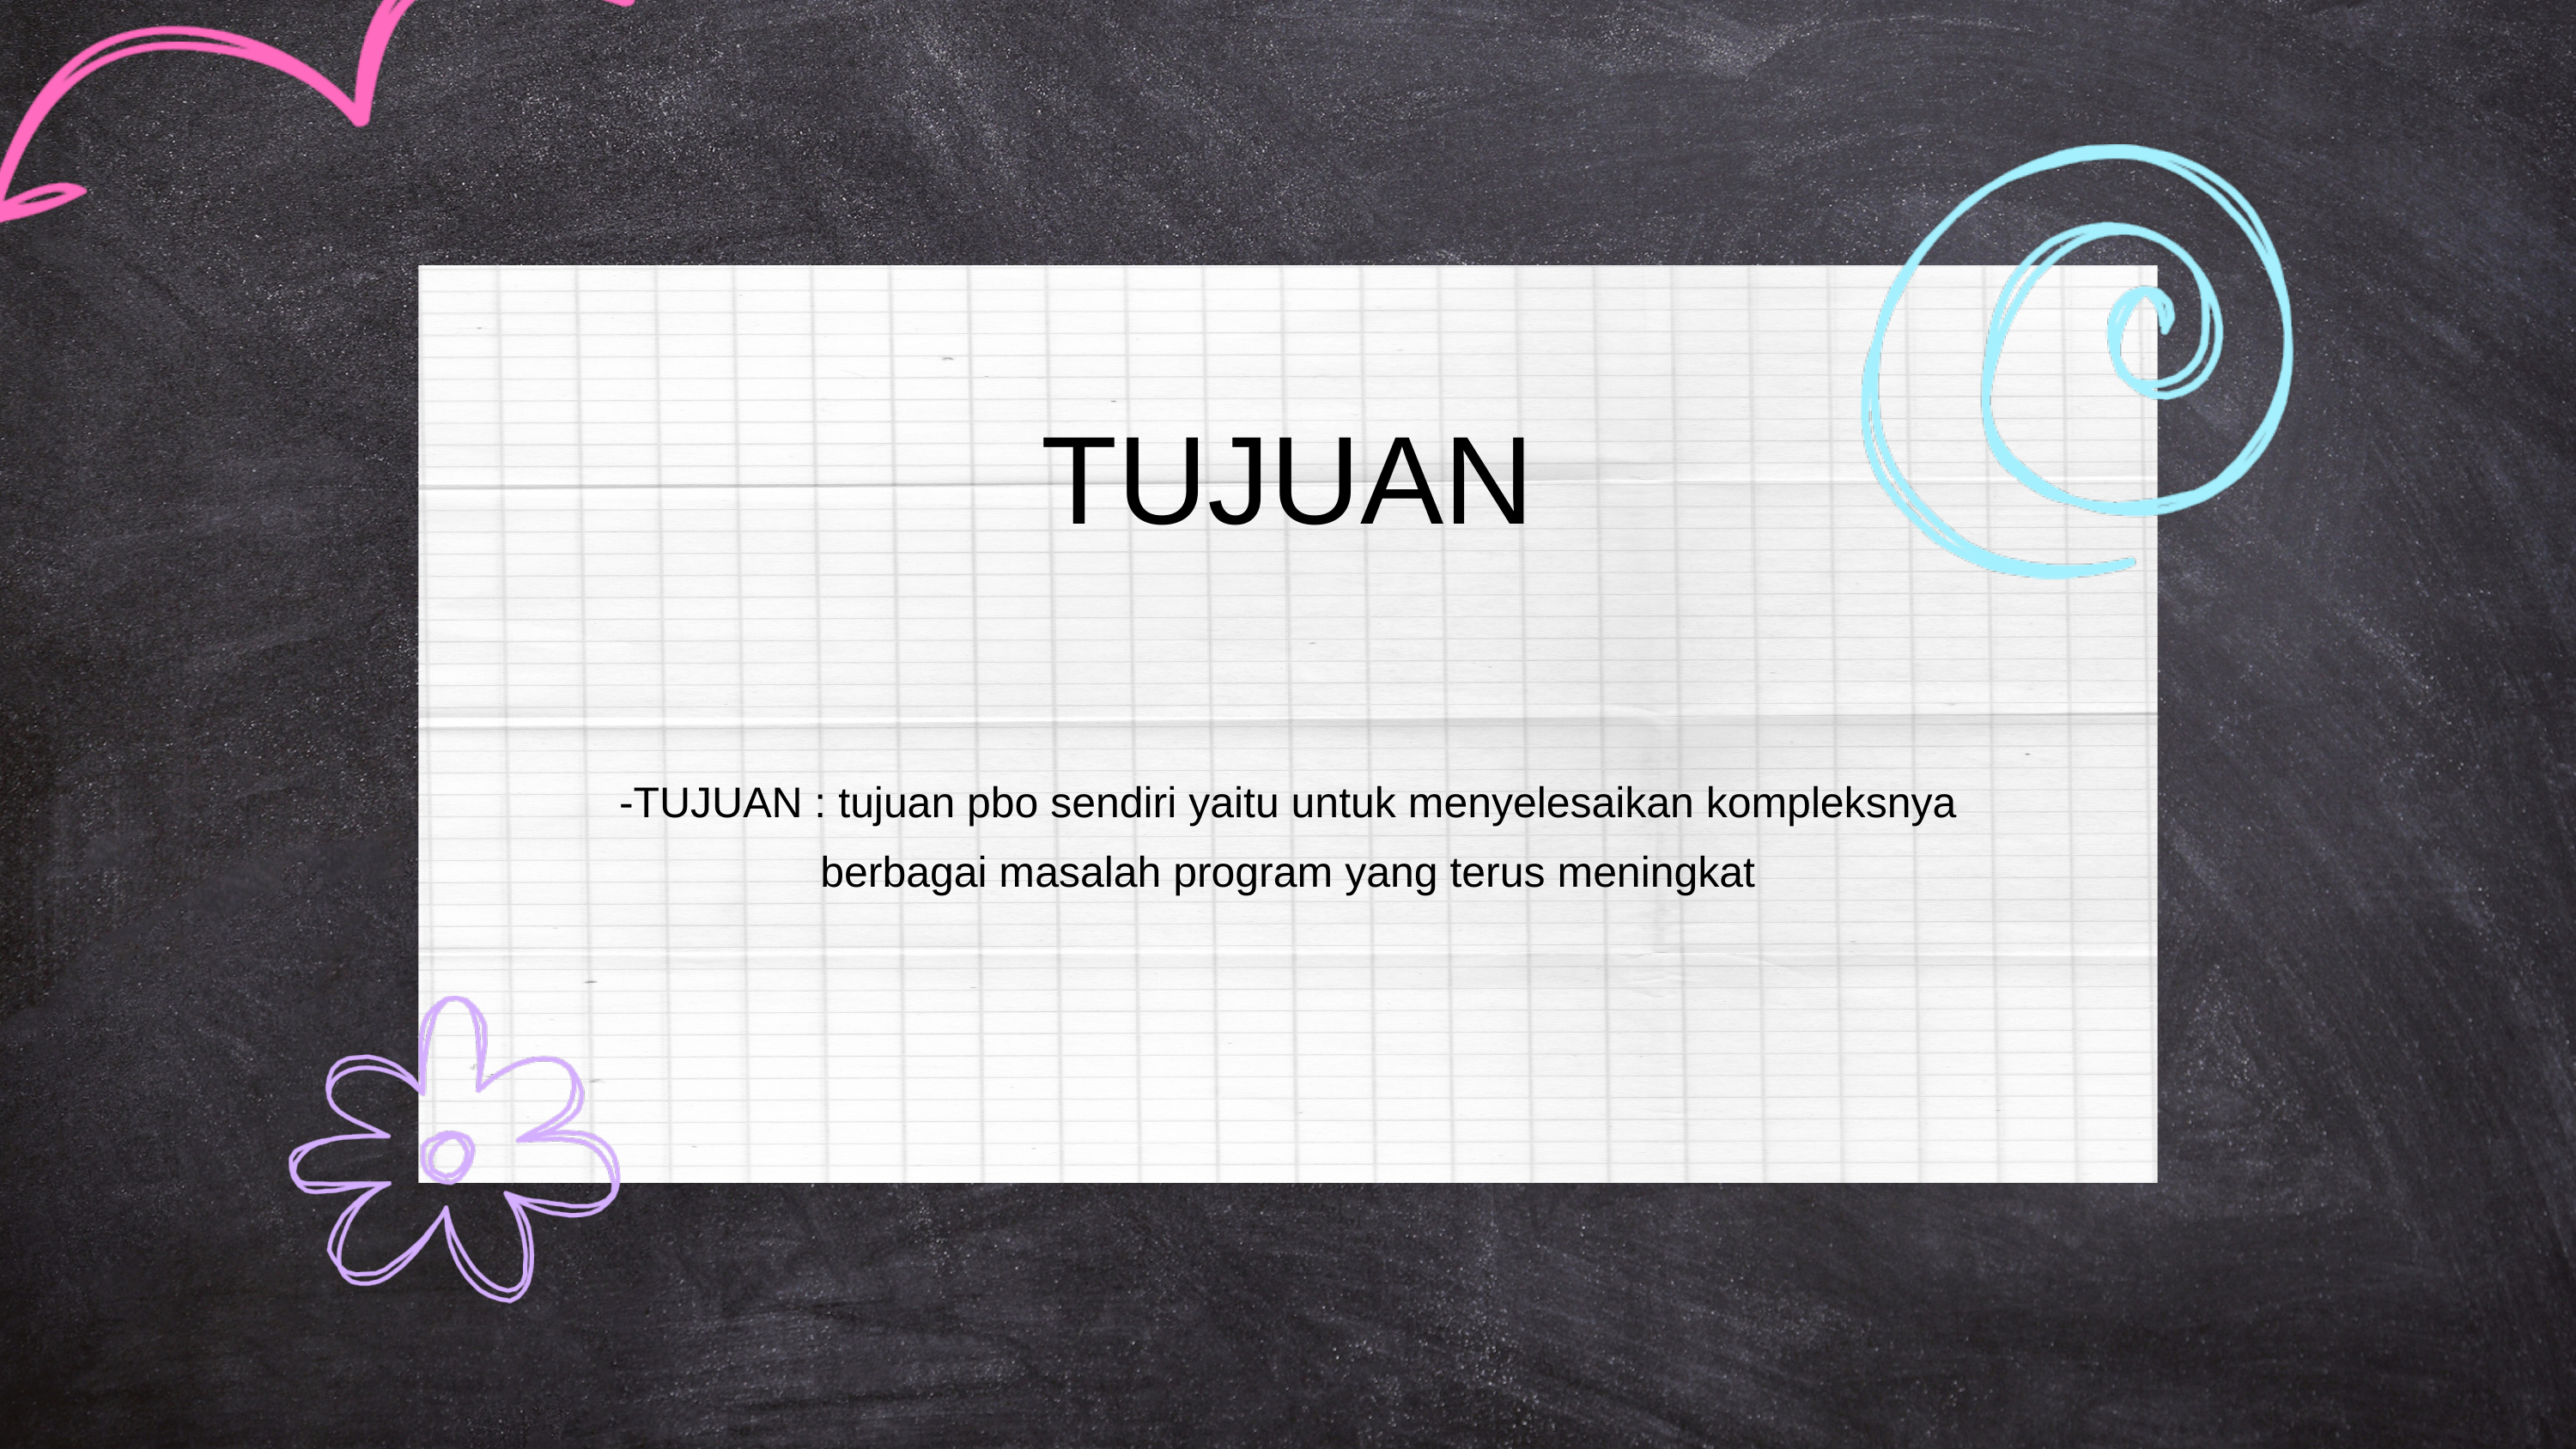

TUJUAN

-TUJUAN : tujuan pbo sendiri yaitu untuk menyelesaikan kompleksnya berbagai masalah program yang terus meningkat